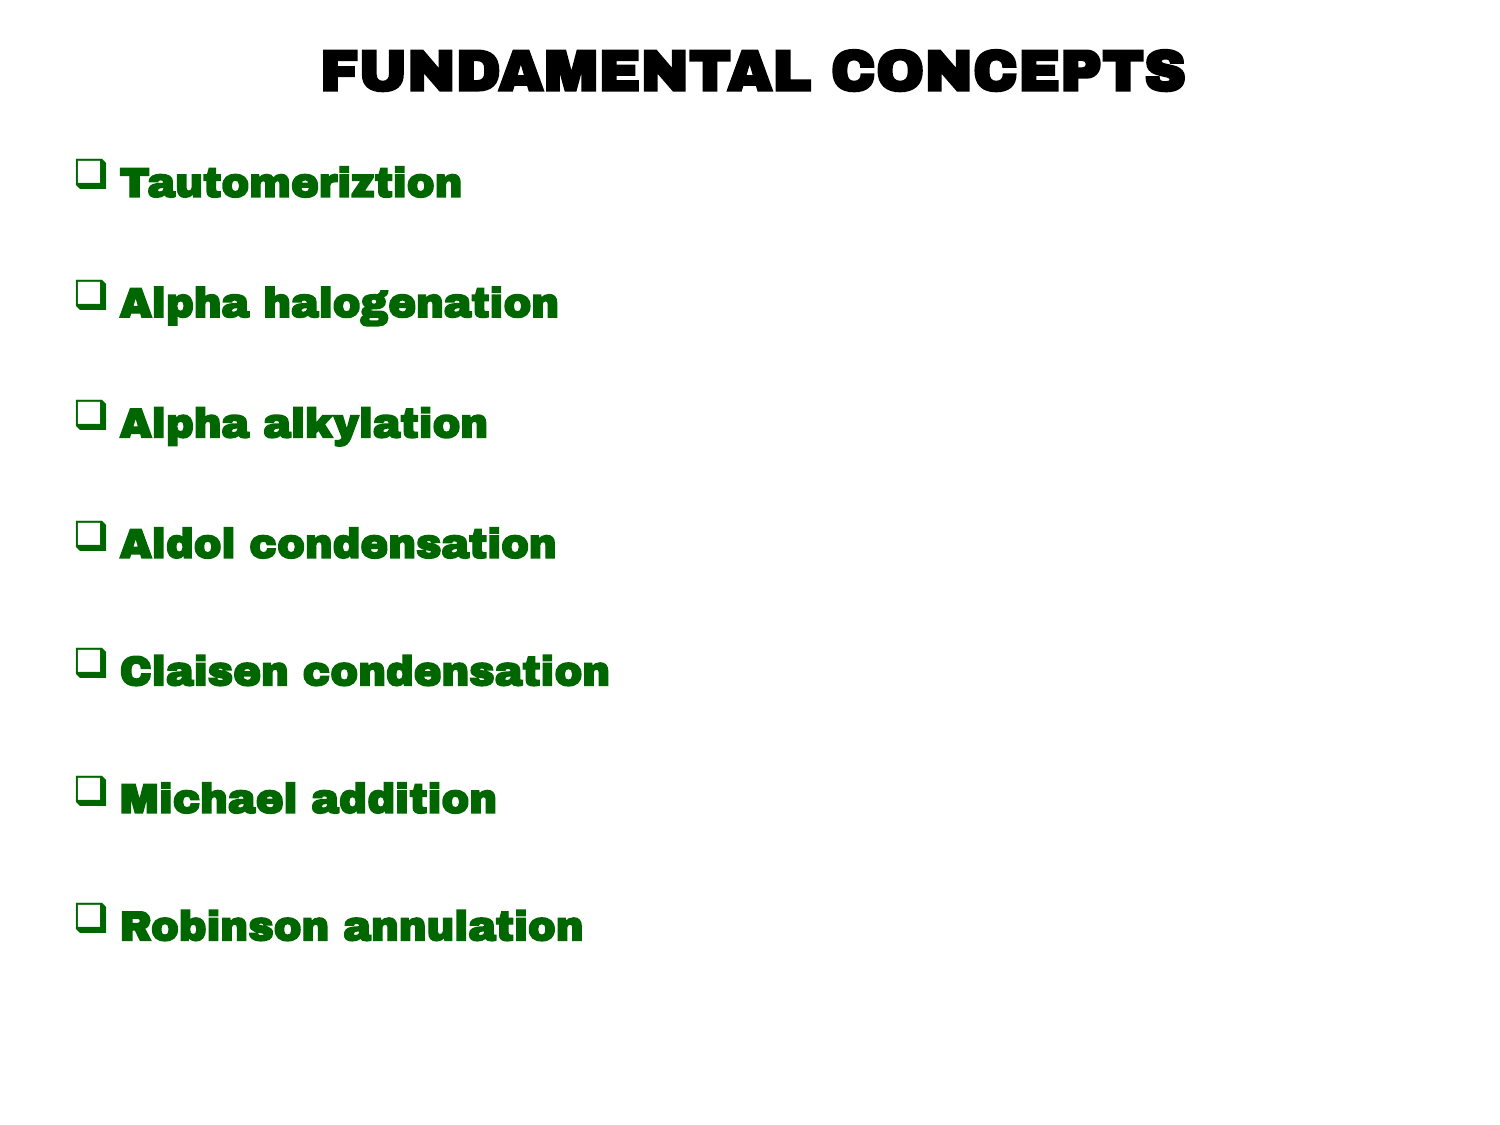

FUNDAMENTAL CONCEPTS

Tautomeriztion

Alpha halogenation

Alpha alkylation

Aldol condensation

Claisen condensation

Michael addition

Robinson annulation